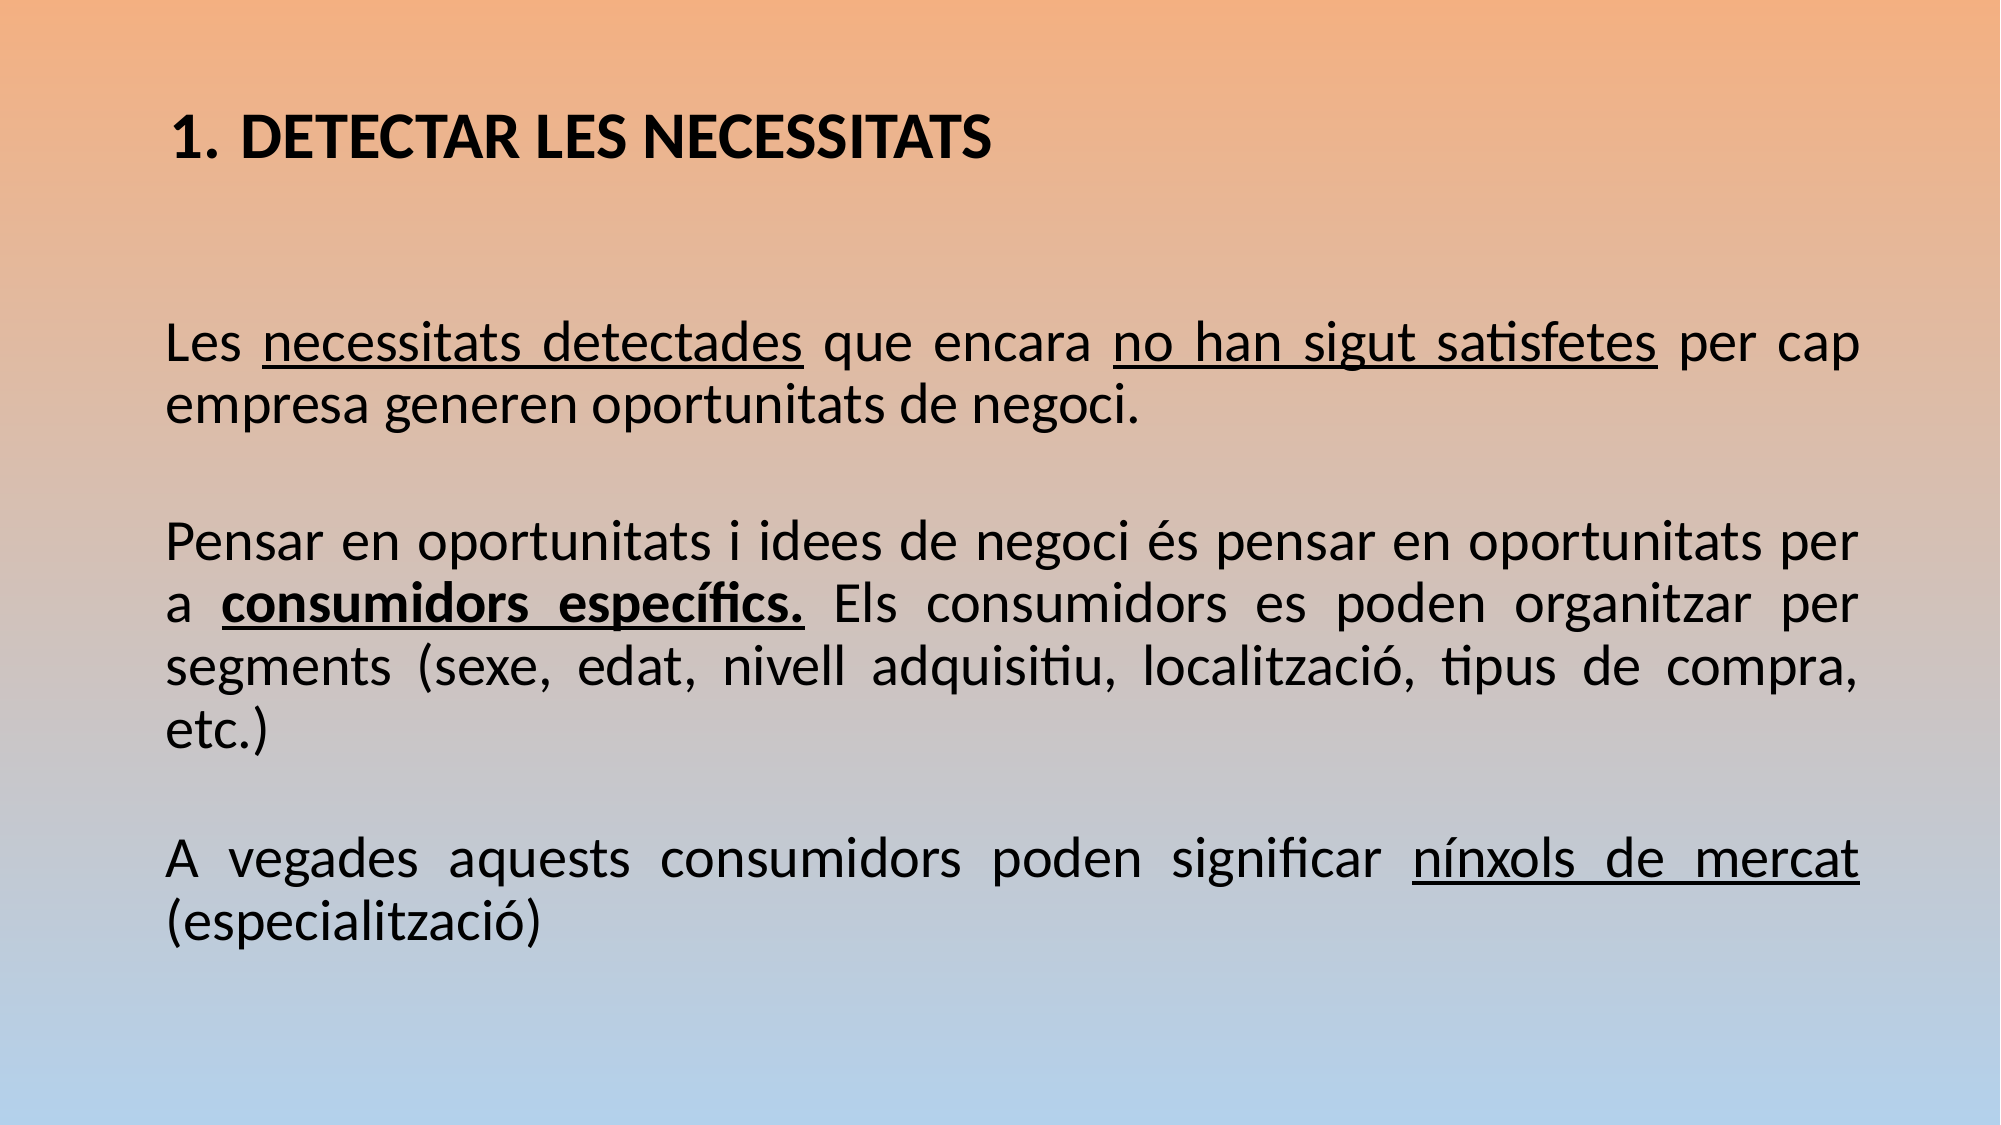

# DETECTAR LES NECESSITATS
Les necessitats detectades que encara no han sigut satisfetes per cap empresa generen oportunitats de negoci.

Pensar en oportunitats i idees de negoci és pensar en oportunitats per a consumidors específics. Els consumidors es poden organitzar per segments (sexe, edat, nivell adquisitiu, localització, tipus de compra, etc.)

A vegades aquests consumidors poden significar nínxols de mercat (especialització)